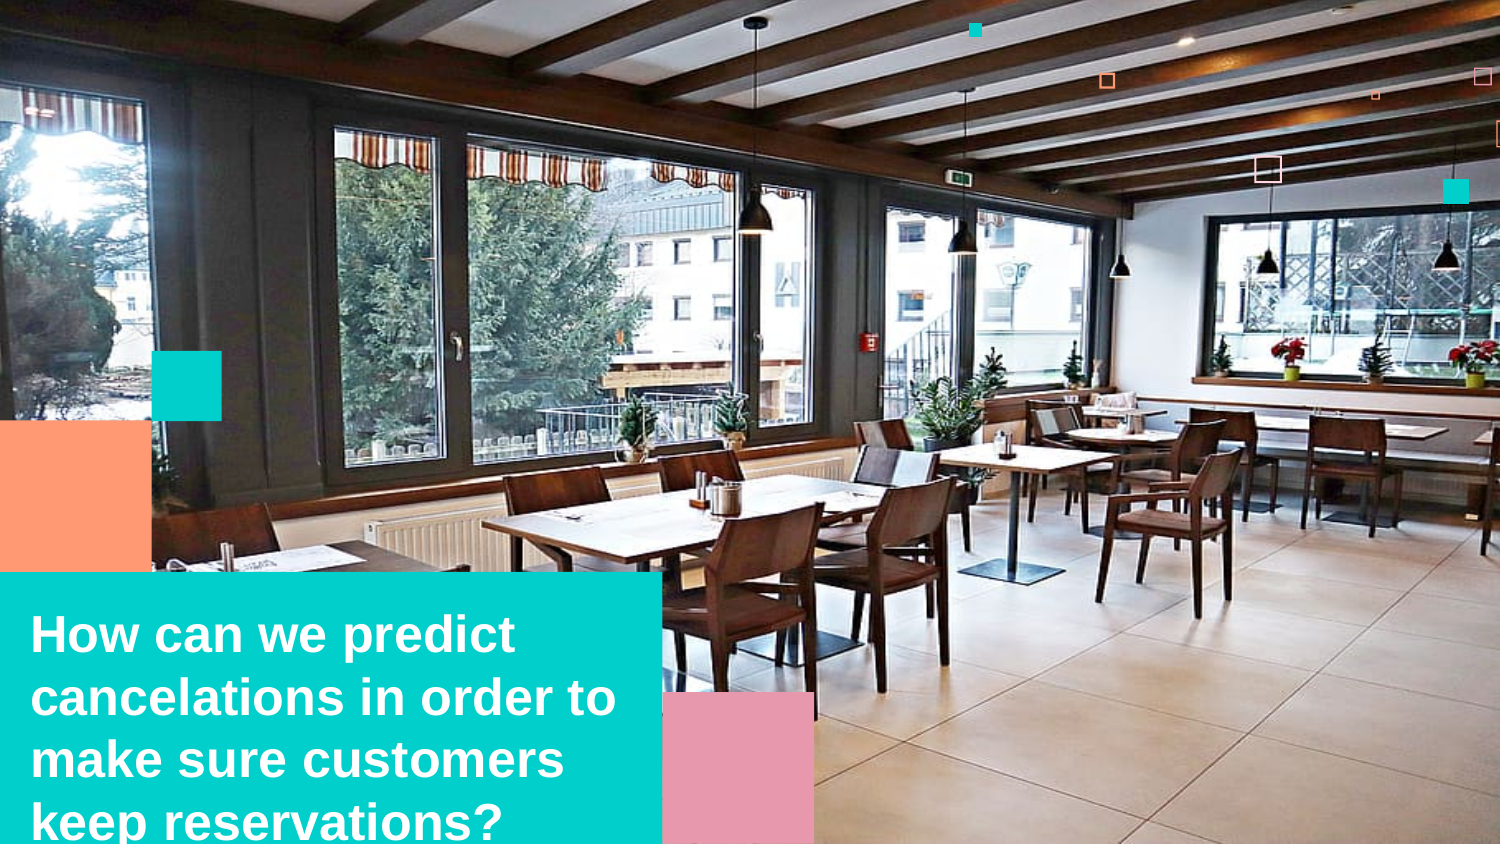

How can we predict cancelations in order to make sure customers keep reservations?